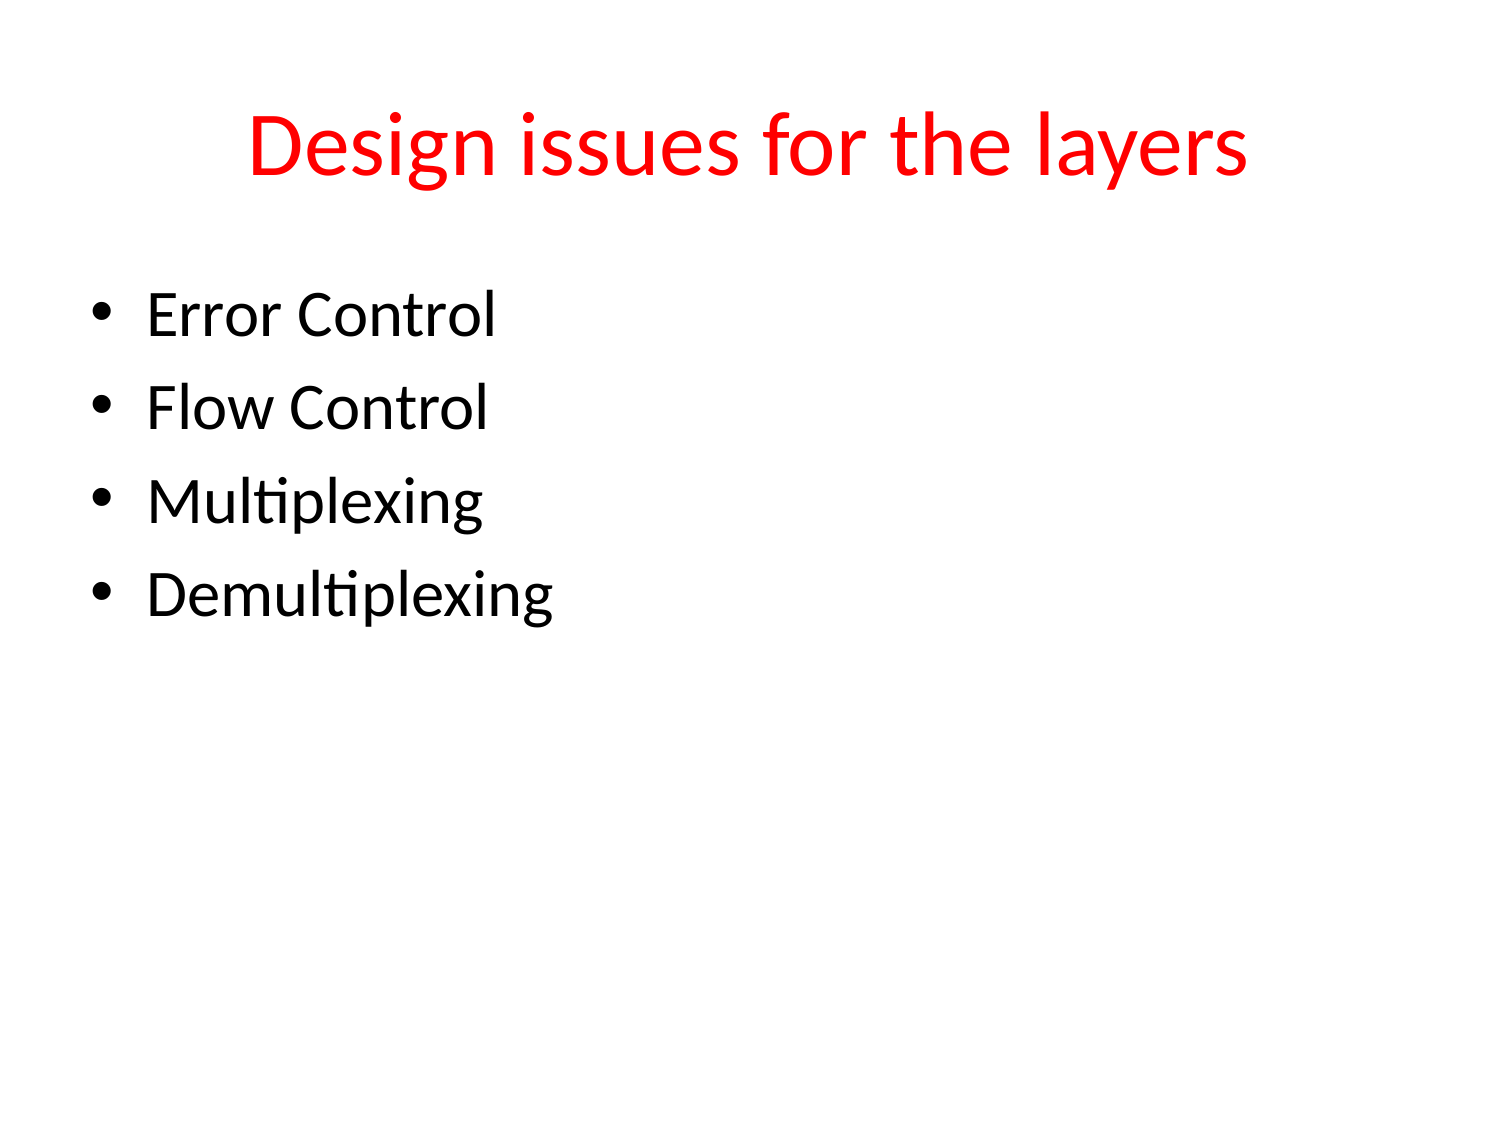

# Design issues for the layers
Error Control
Flow Control
Multiplexing
Demultiplexing